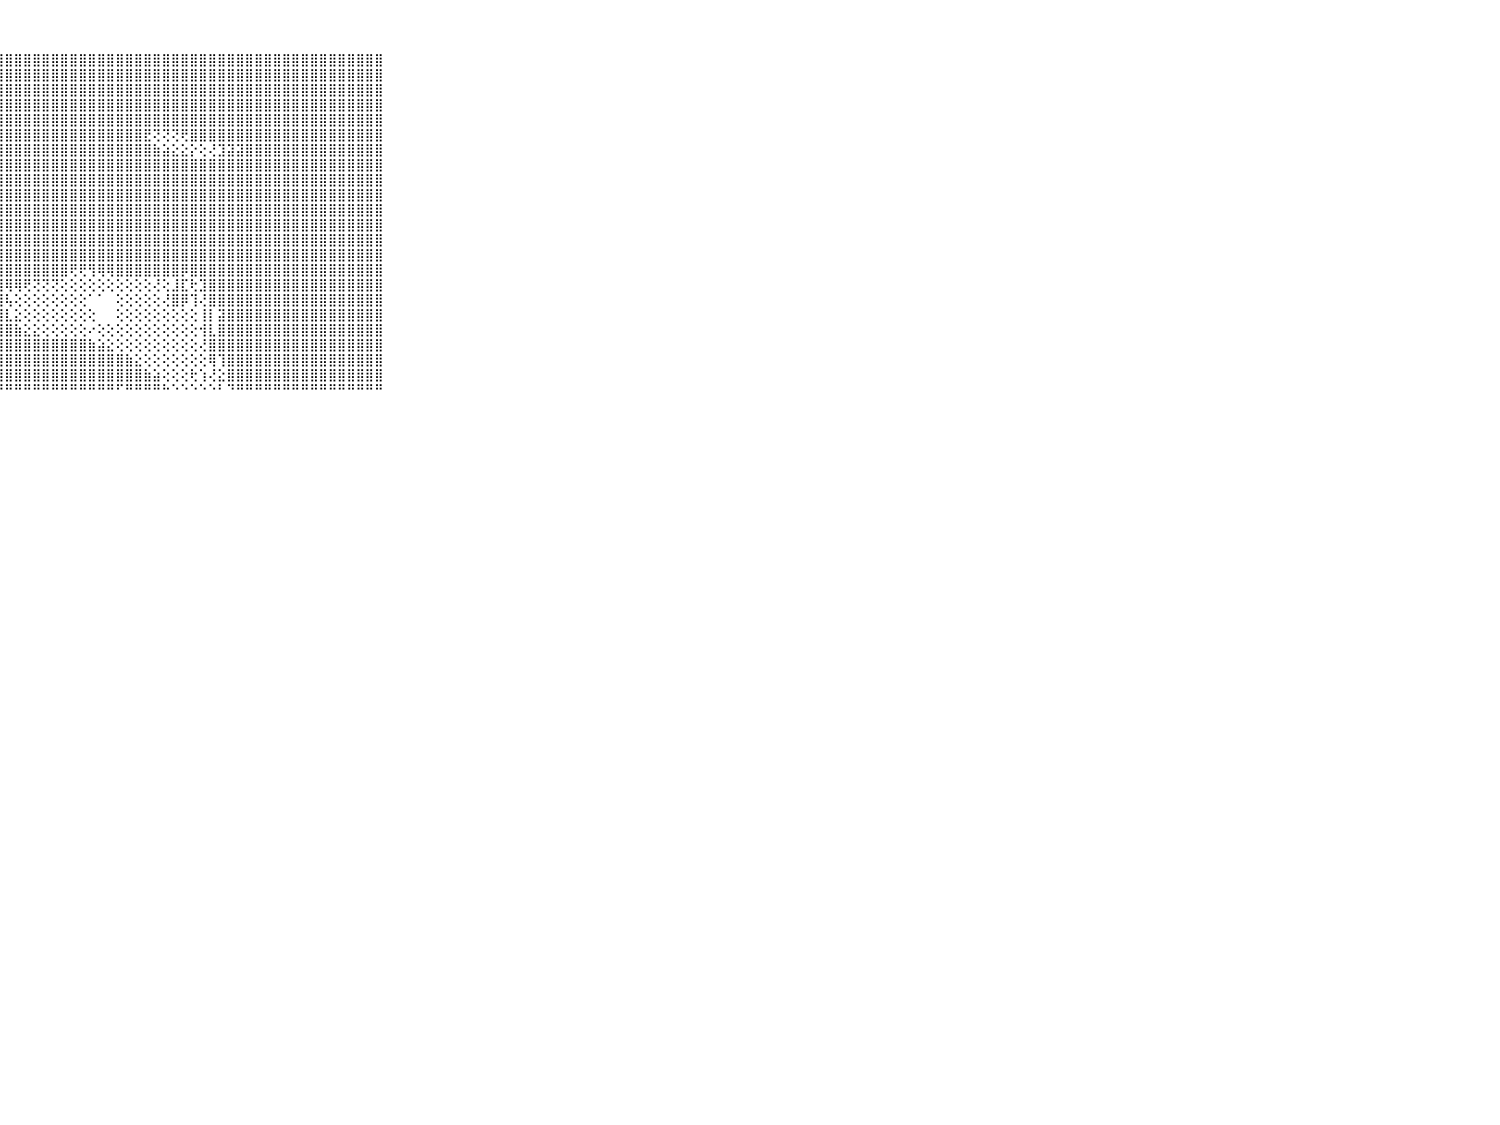

⠀⠀⠀⠀⠀⠀⠀⠀⠀⠀⠀⣿⣿⣿⣿⣿⣿⣿⣿⣿⣿⣿⣿⣿⣿⣿⣿⣿⣿⣿⣿⣿⣿⣿⣿⣿⣿⣿⣿⣿⣿⣿⣿⣿⣿⣿⣿⣿⣿⣿⣿⣿⣿⣿⣿⣿⣿⣿⣿⣿⣿⣿⣿⣿⣿⣿⣿⣿⣿⠀⠀⠀⠀⠀⠀⠀⠀⠀⠀⠀⠀
⠀⠀⠀⠀⠀⠀⠀⠀⠀⠀⠀⣿⣿⣿⣿⣿⣿⣿⣿⣿⣿⣿⣿⣿⣿⣿⣿⣿⣿⣿⣿⣿⣿⣿⣿⣿⣿⣿⣿⣿⣿⣿⣿⣿⣿⣿⣿⣿⣿⣿⣿⣿⣿⣿⣿⣿⣿⣿⣿⣿⣿⣿⣿⣿⣿⣿⣿⣿⣿⠀⠀⠀⠀⠀⠀⠀⠀⠀⠀⠀⠀
⠀⠀⠀⠀⠀⠀⠀⠀⠀⠀⠀⣿⣿⣿⣿⣿⣿⣿⣿⣿⣿⣿⣿⣿⣿⣿⣿⣿⣿⣿⣿⣿⣿⣿⣿⣿⣿⣿⣿⣿⣿⣿⣿⣿⣿⣿⣿⣿⣿⣿⣿⣿⣿⣿⣿⣿⣿⣿⣿⣿⣿⣿⣿⣿⣿⣿⣿⣿⣿⠀⠀⠀⠀⠀⠀⠀⠀⠀⠀⠀⠀
⠀⠀⠀⠀⠀⠀⠀⠀⠀⠀⠀⣿⣿⣿⣿⣿⣿⣿⣿⣿⣿⣿⣿⣿⣿⣿⣿⣿⣿⣿⣿⣿⣿⣿⣿⣿⣿⣿⣿⣿⣿⣿⣿⣿⣿⣿⣿⣿⣿⣿⣿⣿⣿⣿⣿⣿⣿⣿⣿⣿⣿⣿⣿⣿⣿⣿⣿⣿⣿⠀⠀⠀⠀⠀⠀⠀⠀⠀⠀⠀⠀
⠀⠀⠀⠀⠀⠀⠀⠀⠀⠀⠀⣿⣿⣿⣿⣿⣿⣿⣿⣿⣿⣿⣿⣿⣿⣿⣿⣿⣿⣿⣿⣿⣿⣿⣿⣿⣿⣿⣿⣿⣿⣿⣿⣿⣿⣿⣿⣿⣿⣿⣿⣿⣿⣿⣿⣿⣿⣿⣿⣿⣿⣿⣿⣿⣿⣿⣿⣿⣿⠀⠀⠀⠀⠀⠀⠀⠀⠀⠀⠀⠀
⠀⠀⠀⠀⠀⠀⠀⠀⠀⠀⠀⣿⣿⣿⣿⣿⣿⣿⣿⣿⣿⣿⣿⣿⣿⣿⣿⣿⣿⣿⣿⣿⣿⣿⣿⣿⣿⣿⣿⣿⣿⣿⣿⣟⢝⢝⢝⢟⣿⣿⣿⣿⣿⣿⣿⣿⣿⣿⣿⣿⣿⣿⣿⣿⣿⣿⣿⣿⣿⠀⠀⠀⠀⠀⠀⠀⠀⠀⠀⠀⠀
⠀⠀⠀⠀⠀⠀⠀⠀⠀⠀⠀⣿⣿⣿⣿⣿⣿⣿⣿⣿⣿⣿⣿⣿⣿⣿⣿⣿⣿⣿⣿⣿⣿⣿⣿⣿⣿⣿⣿⣿⣿⣿⣿⣿⣷⣵⣕⣕⡕⢕⢜⣹⣽⣽⣿⣿⣿⣿⣿⣿⣿⣿⣿⣿⣿⣿⣿⣿⣿⠀⠀⠀⠀⠀⠀⠀⠀⠀⠀⠀⠀
⠀⠀⠀⠀⠀⠀⠀⠀⠀⠀⠀⣿⣿⣿⣿⣿⣿⣿⣿⣿⣿⣿⣿⣿⣿⣿⣿⣿⣿⣿⣿⣿⣿⣿⣿⣿⣿⣿⣿⣿⣿⣿⣿⣿⣿⣿⣿⣿⣿⣿⣿⣿⣿⣿⣿⣿⣿⣿⣿⣿⣿⣿⣿⣿⣿⣿⣿⣿⣿⠀⠀⠀⠀⠀⠀⠀⠀⠀⠀⠀⠀
⠀⠀⠀⠀⠀⠀⠀⠀⠀⠀⠀⣿⣿⣿⣿⣿⣿⣿⣿⣿⣿⣿⣯⣼⣿⣿⣿⣿⣿⣿⣿⣿⣿⣿⣿⣿⣿⣿⣿⣿⣿⣿⣿⣿⣿⣿⣿⣿⣿⣿⣿⣿⣿⣿⣿⣿⣿⣿⣿⣿⣿⣿⣿⣿⣿⣿⣿⣿⣿⠀⠀⠀⠀⠀⠀⠀⠀⠀⠀⠀⠀
⠀⠀⠀⠀⠀⠀⠀⠀⠀⠀⠀⣿⣿⣿⣿⣿⣿⣿⣿⣿⣿⣿⣿⣿⣿⣿⣿⣿⣿⣿⣿⣿⣿⣿⣿⣿⣿⣿⣿⣿⣿⣿⣿⣿⣿⣿⣿⣿⣿⣿⣿⣿⣿⣿⣿⣿⣿⣿⣿⣿⣿⣿⣿⣿⣿⣿⣿⣿⣿⠀⠀⠀⠀⠀⠀⠀⠀⠀⠀⠀⠀
⠀⠀⠀⠀⠀⠀⠀⠀⠀⠀⠀⣿⣿⣿⣿⣿⣿⣿⣿⣿⣿⣿⣿⣿⣿⣿⣿⣿⣿⣿⣿⣿⣿⣿⣿⣿⣿⣿⣿⣿⣿⣿⣿⣿⣿⣿⣿⣿⣿⣿⣿⣿⣿⣿⣿⣿⣿⣿⣿⣿⣿⣿⣿⣿⣿⣿⣿⣿⣿⠀⠀⠀⠀⠀⠀⠀⠀⠀⠀⠀⠀
⠀⠀⠀⠀⠀⠀⠀⠀⠀⠀⠀⣿⣿⣿⣿⣿⣿⣿⣿⣿⣿⣿⣿⣿⣿⣿⣿⣿⣿⣿⣿⣿⣿⣿⣿⣿⣿⣿⣿⣿⣿⣿⣿⣿⣿⣿⣿⣿⣿⣿⣿⣿⣿⣿⣿⣿⣿⣿⣿⣿⣿⣿⣿⣿⣿⣿⣿⣿⣿⠀⠀⠀⠀⠀⠀⠀⠀⠀⠀⠀⠀
⠀⠀⠀⠀⠀⠀⠀⠀⠀⠀⠀⣿⣿⣿⣿⣿⣿⣿⣿⣿⣿⣿⣿⣿⣿⣿⣿⣿⣿⣿⣿⣿⣿⣿⣿⣿⣿⣿⣿⣿⣿⣿⣿⣿⣿⣿⣿⣿⣿⣿⣿⣿⣿⣿⣿⣿⣿⣿⣿⣿⣿⣿⣿⣿⣿⣿⣿⣿⣿⠀⠀⠀⠀⠀⠀⠀⠀⠀⠀⠀⠀
⠀⠀⠀⠀⠀⠀⠀⠀⠀⠀⠀⣿⣿⣿⣿⣿⣿⣿⣿⣿⣿⣿⣿⣿⣿⣿⣿⣿⣿⣿⣿⣿⣿⣿⣿⣿⣿⣿⣿⣿⣿⣿⣿⣿⣿⣿⣿⣿⣿⣿⣿⣿⣿⣿⣿⣿⣿⣿⣿⣿⣿⣿⣿⣿⣿⣿⣿⣿⣿⠀⠀⠀⠀⠀⠀⠀⠀⠀⠀⠀⠀
⠀⠀⠀⠀⠀⠀⠀⠀⠀⠀⠀⣿⣿⣿⣿⣿⣿⣿⣿⣿⣿⣿⣿⣿⣿⣿⣿⣿⣿⣿⣿⣿⣿⣿⣿⢟⢟⢻⢿⢿⣿⣿⣿⣿⣿⣿⣿⡿⣿⣿⣿⣿⣿⣿⣿⣿⣿⣿⣿⣿⣿⣿⣿⣿⣿⣿⣿⣿⣿⠀⠀⠀⠀⠀⠀⠀⠀⠀⠀⠀⠀
⠀⠀⠀⠀⠀⠀⠀⠀⠀⠀⠀⣿⣿⣿⣿⣿⣿⣿⣿⣿⣿⣿⣿⣿⣿⣿⣿⣿⢿⢿⢟⢝⢝⢝⢕⢕⢕⢕⢕⢕⢕⢕⢕⢕⢜⢕⣸⣏⢗⣹⣿⣿⣿⣿⣿⣿⣿⣿⣿⣿⣿⣿⣿⣿⣿⣿⣿⣿⣿⠀⠀⠀⠀⠀⠀⠀⠀⠀⠀⠀⠀
⠀⠀⠀⠀⠀⠀⠀⠀⠀⠀⠀⣿⣿⣿⣿⣿⣿⣿⣿⣿⣿⣿⣿⣿⣿⣿⣿⣿⢧⢕⢕⢕⢕⢕⢕⢕⢕⠁⠁⠀⢕⢕⢕⢕⢕⢜⣿⡿⢹⢜⣿⣿⣿⣿⣿⣿⣿⣿⣿⣿⣿⣿⣿⣿⣿⣿⣿⣿⣿⠀⠀⠀⠀⠀⠀⠀⠀⠀⠀⠀⠀
⠀⠀⠀⠀⠀⠀⠀⠀⠀⠀⠀⣿⣿⣿⣿⣿⣿⣿⣿⣿⣿⣿⣿⣿⣿⣿⣿⣿⣇⣕⢕⢕⢕⢕⢕⢕⢕⢕⠀⠀⢕⢕⢕⢕⢕⢕⢕⢕⢕⢸⡇⣽⣿⣿⣿⣿⣿⣿⣿⣿⣿⣿⣿⣿⣿⣿⣿⣿⣿⠀⠀⠀⠀⠀⠀⠀⠀⠀⠀⠀⠀
⠀⠀⠀⠀⠀⠀⠀⠀⠀⠀⠀⣿⣿⣿⣿⣿⣿⣿⣿⣿⣿⣿⣿⣿⣿⣿⣿⣿⣿⣷⣕⣕⢕⢕⢕⢕⢕⠔⢕⢕⢕⢕⢕⢕⢕⢕⢕⢕⢕⢺⣇⣿⣿⣿⣿⣿⣿⣿⣿⣿⣿⣿⣿⣿⣿⣿⣿⣿⣿⠀⠀⠀⠀⠀⠀⠀⠀⠀⠀⠀⠀
⠀⠀⠀⠀⠀⠀⠀⠀⠀⠀⠀⣿⣿⣿⣿⣿⣿⣿⣿⣿⣿⣿⣿⣿⣿⣿⣿⣿⣿⣿⣿⣿⣿⣿⣿⣿⣿⣷⣵⣕⢕⢕⢕⢕⢕⢕⢕⢕⢕⢜⣿⣿⣿⣿⣿⣿⣿⣿⣿⣿⣿⣿⣿⣿⣿⣿⣿⣿⣿⠀⠀⠀⠀⠀⠀⠀⠀⠀⠀⠀⠀
⠀⠀⠀⠀⠀⠀⠀⠀⠀⠀⠀⣿⣿⣿⣿⣿⣿⣿⣿⣿⣿⣿⣿⣿⣿⣿⣿⣿⣿⣿⣿⣿⣿⣿⣿⣿⣿⣿⣿⣿⣿⣷⣕⢕⢕⢕⢕⢕⢕⢕⢿⢹⣿⣿⣿⣿⣿⣿⣿⣿⣿⣿⣿⣿⣿⣿⣿⣿⣿⠀⠀⠀⠀⠀⠀⠀⠀⠀⠀⠀⠀
⠀⠀⠀⠀⠀⠀⠀⠀⠀⠀⠀⣿⣿⣿⣿⣿⣿⣿⣿⣿⣿⣿⣿⣿⣿⣿⣿⣿⣿⣿⣿⣿⣿⣿⣿⣿⣿⣿⣿⣿⣿⣿⣿⣷⣵⢕⢕⢕⢗⢱⢜⣕⣿⣿⣿⣿⣿⣿⣿⣿⣿⣿⣿⣿⣿⣿⣿⣿⣿⠀⠀⠀⠀⠀⠀⠀⠀⠀⠀⠀⠀
⠀⠀⠀⠀⠀⠀⠀⠀⠀⠀⠀⠛⠛⠛⠛⠛⠛⠛⠛⠛⠛⠛⠛⠛⠛⠛⠛⠛⠛⠛⠛⠛⠛⠛⠛⠛⠛⠛⠛⠛⠋⠛⠛⠛⠛⠓⠑⠑⠑⠑⠑⠃⠙⠛⠛⠛⠛⠛⠛⠛⠛⠛⠛⠛⠛⠛⠛⠛⠛⠀⠀⠀⠀⠀⠀⠀⠀⠀⠀⠀⠀